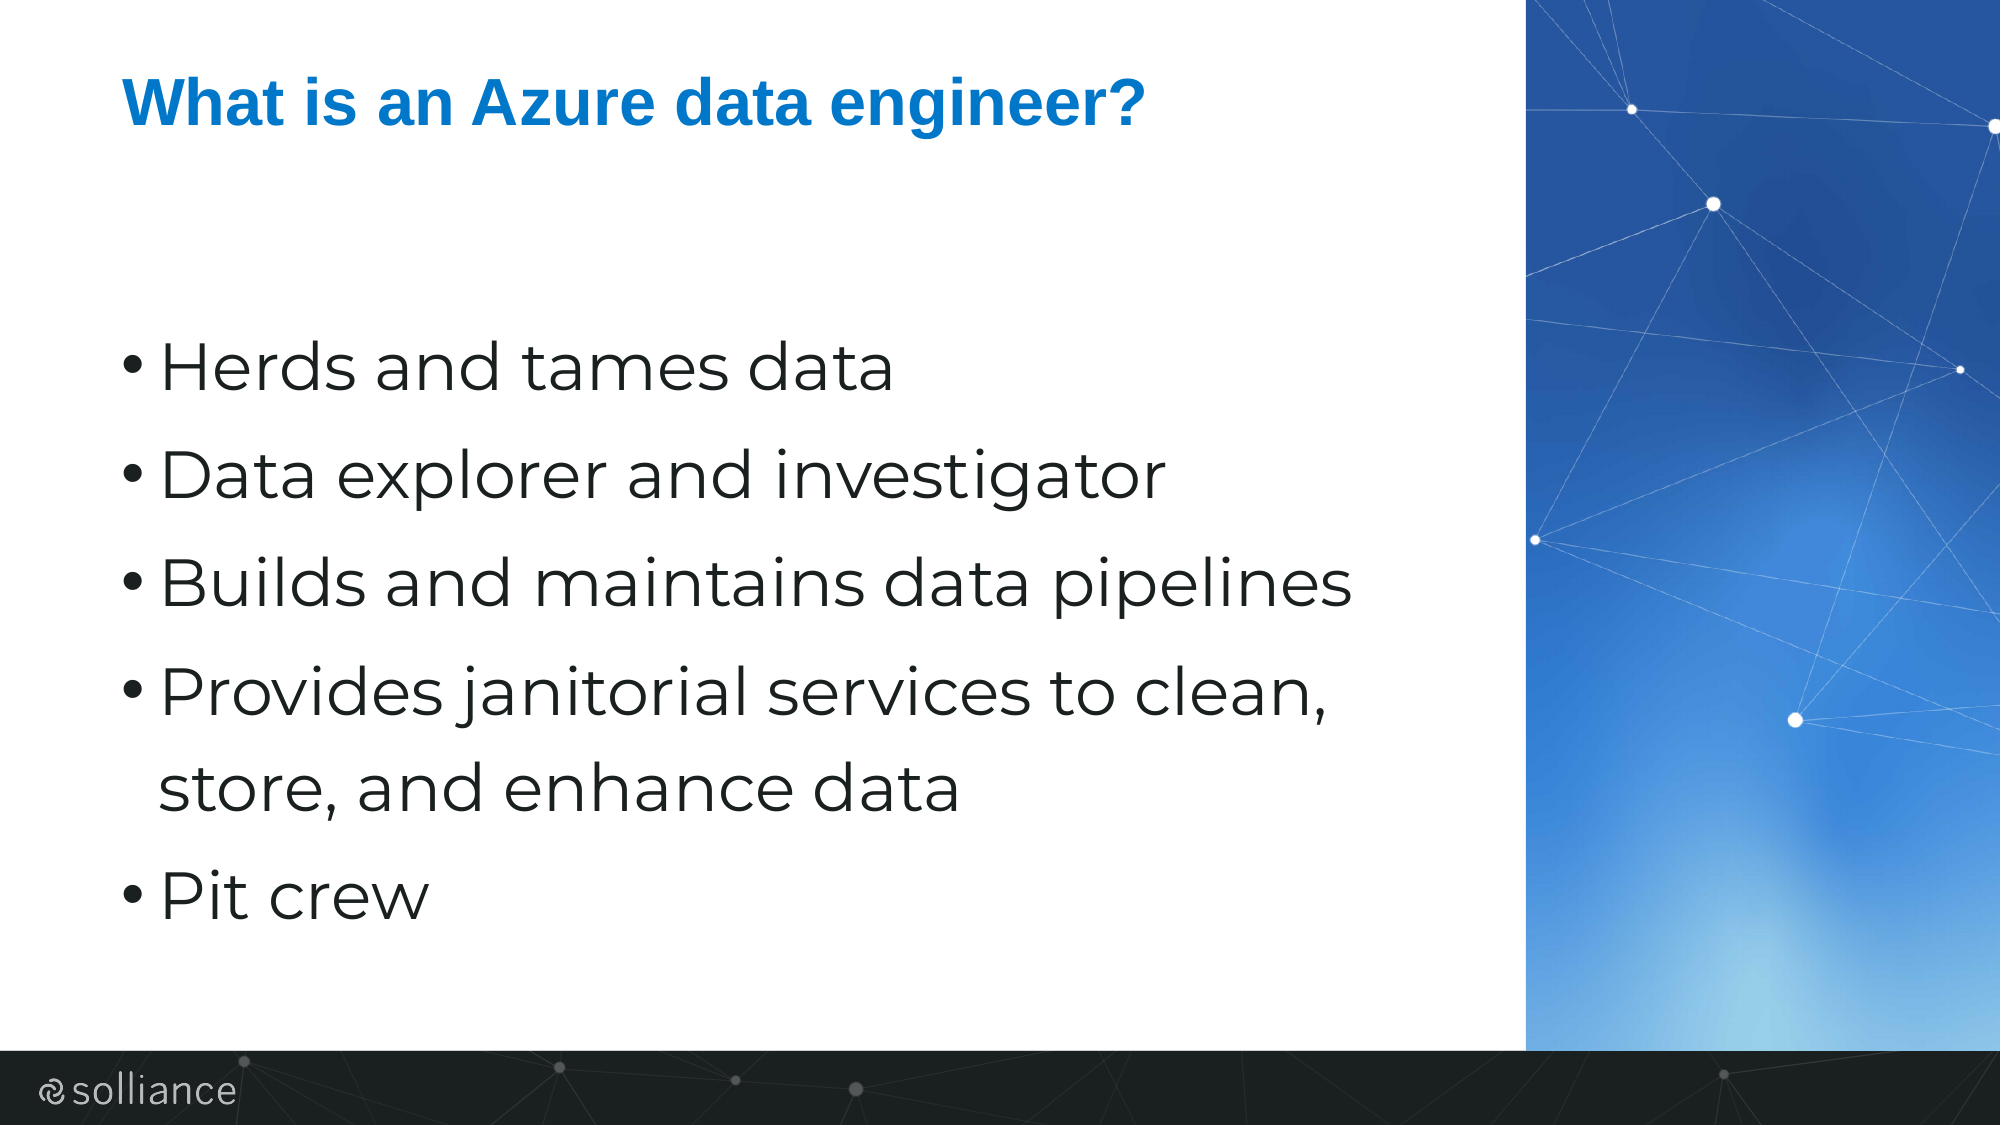

# What is an Azure data engineer?

Herds and tames data
Data explorer and investigator
Builds and maintains data pipelines
Provides janitorial services to clean, store, and enhance data
Pit crew